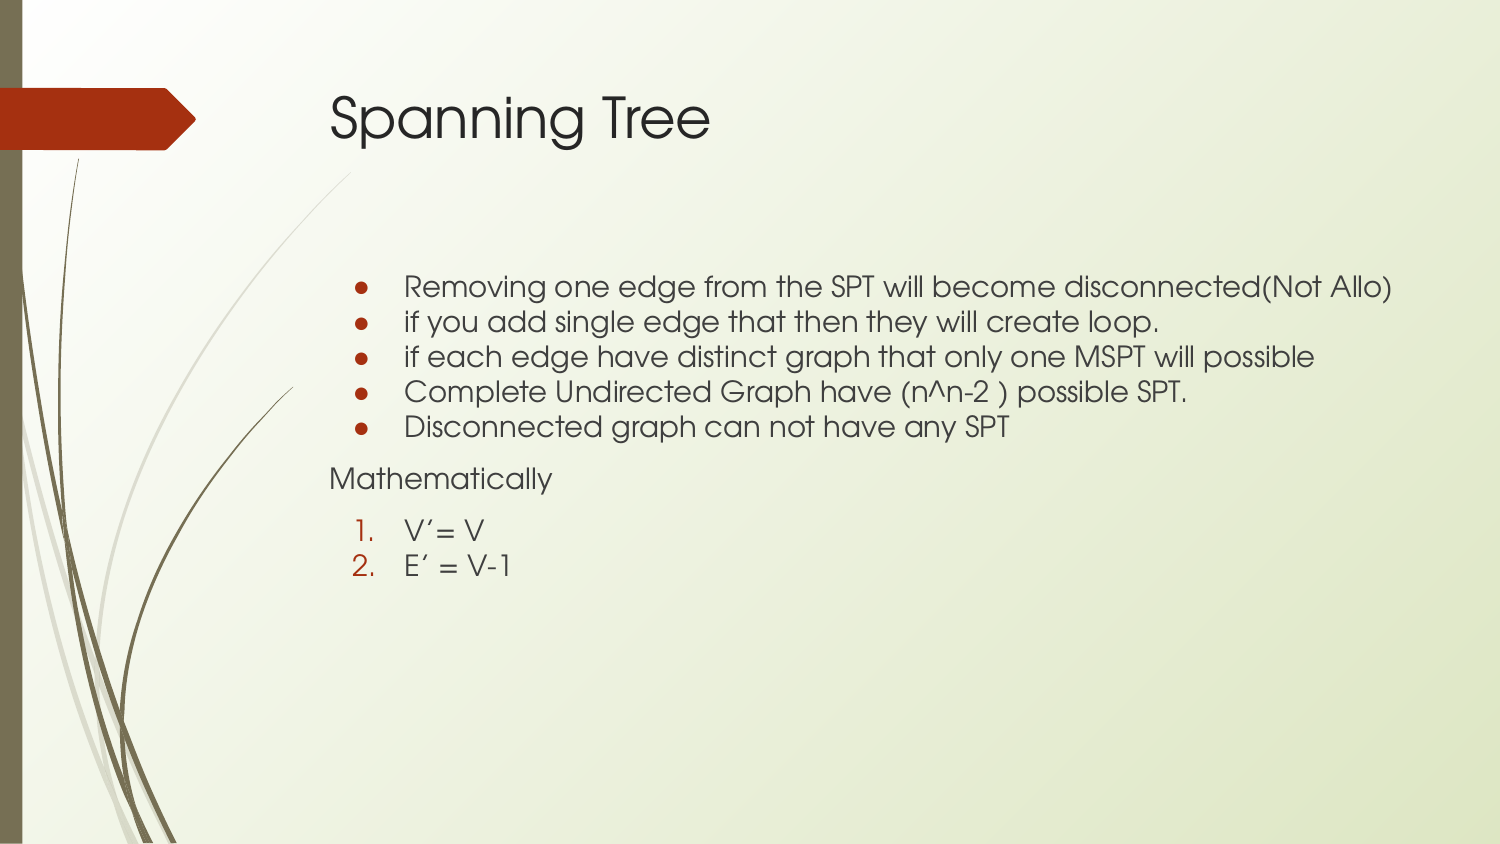

# Spanning Tree
Removing one edge from the SPT will become disconnected(Not Allo)
if you add single edge that then they will create loop.
if each edge have distinct graph that only one MSPT will possible
Complete Undirected Graph have (n^n-2 ) possible SPT.
Disconnected graph can not have any SPT
Mathematically
V’= V
E’ = V-1